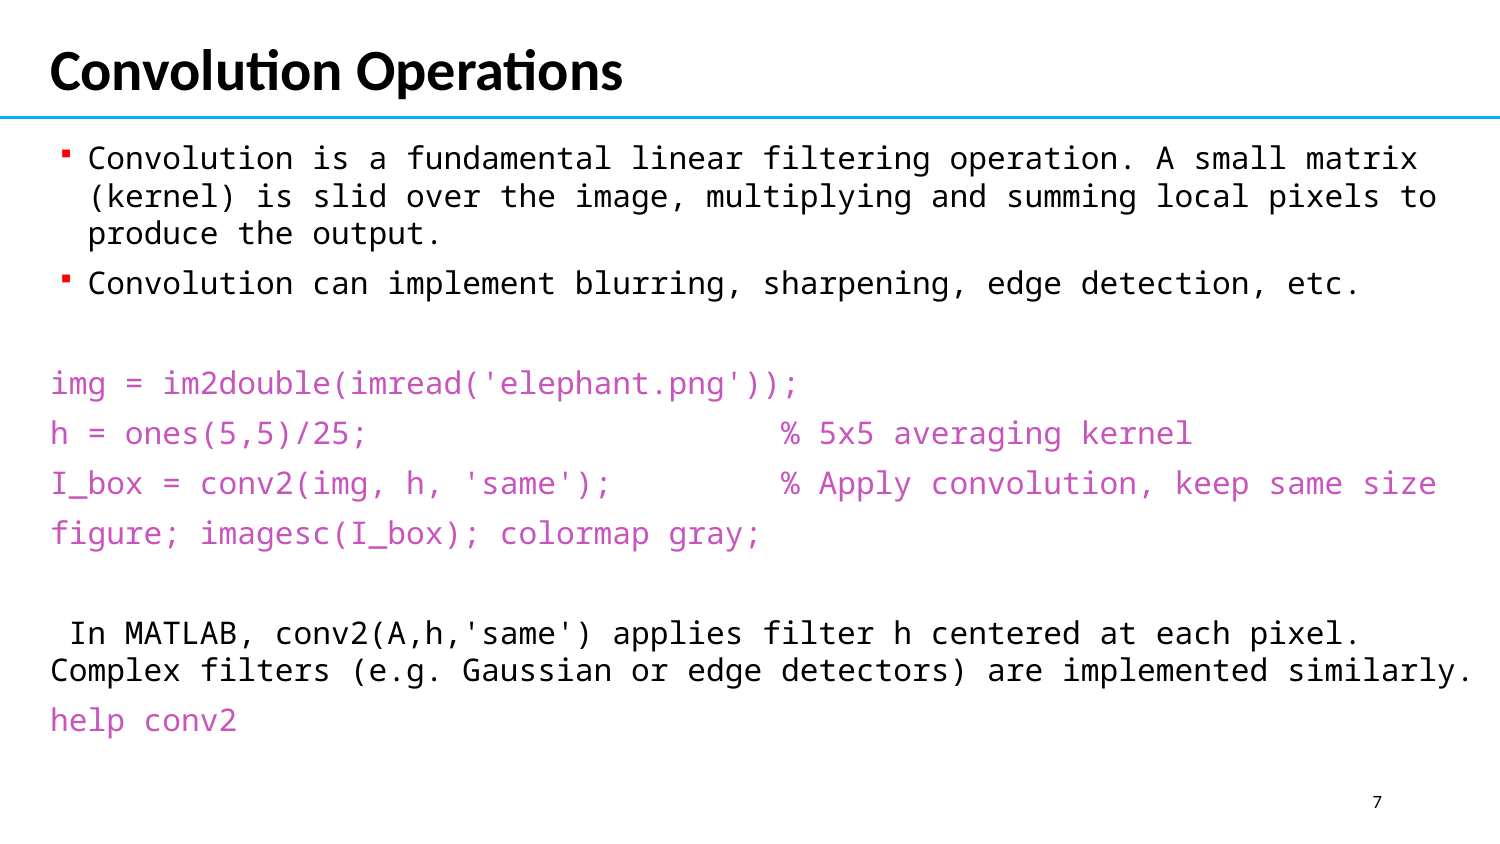

# Convolution Operations
Convolution is a fundamental linear filtering operation. A small matrix (kernel) is slid over the image, multiplying and summing local pixels to produce the output.
Convolution can implement blurring, sharpening, edge detection, etc.

img = im2double(imread('elephant.png'));
h = ones(5,5)/25;                      % 5x5 averaging kernel
I_box = conv2(img, h, 'same');         % Apply convolution, keep same size
figure; imagesc(I_box); colormap gray;

 In MATLAB, conv2(A,h,'same') applies filter h centered at each pixel. Complex filters (e.g. Gaussian or edge detectors) are implemented similarly.
help conv2
7